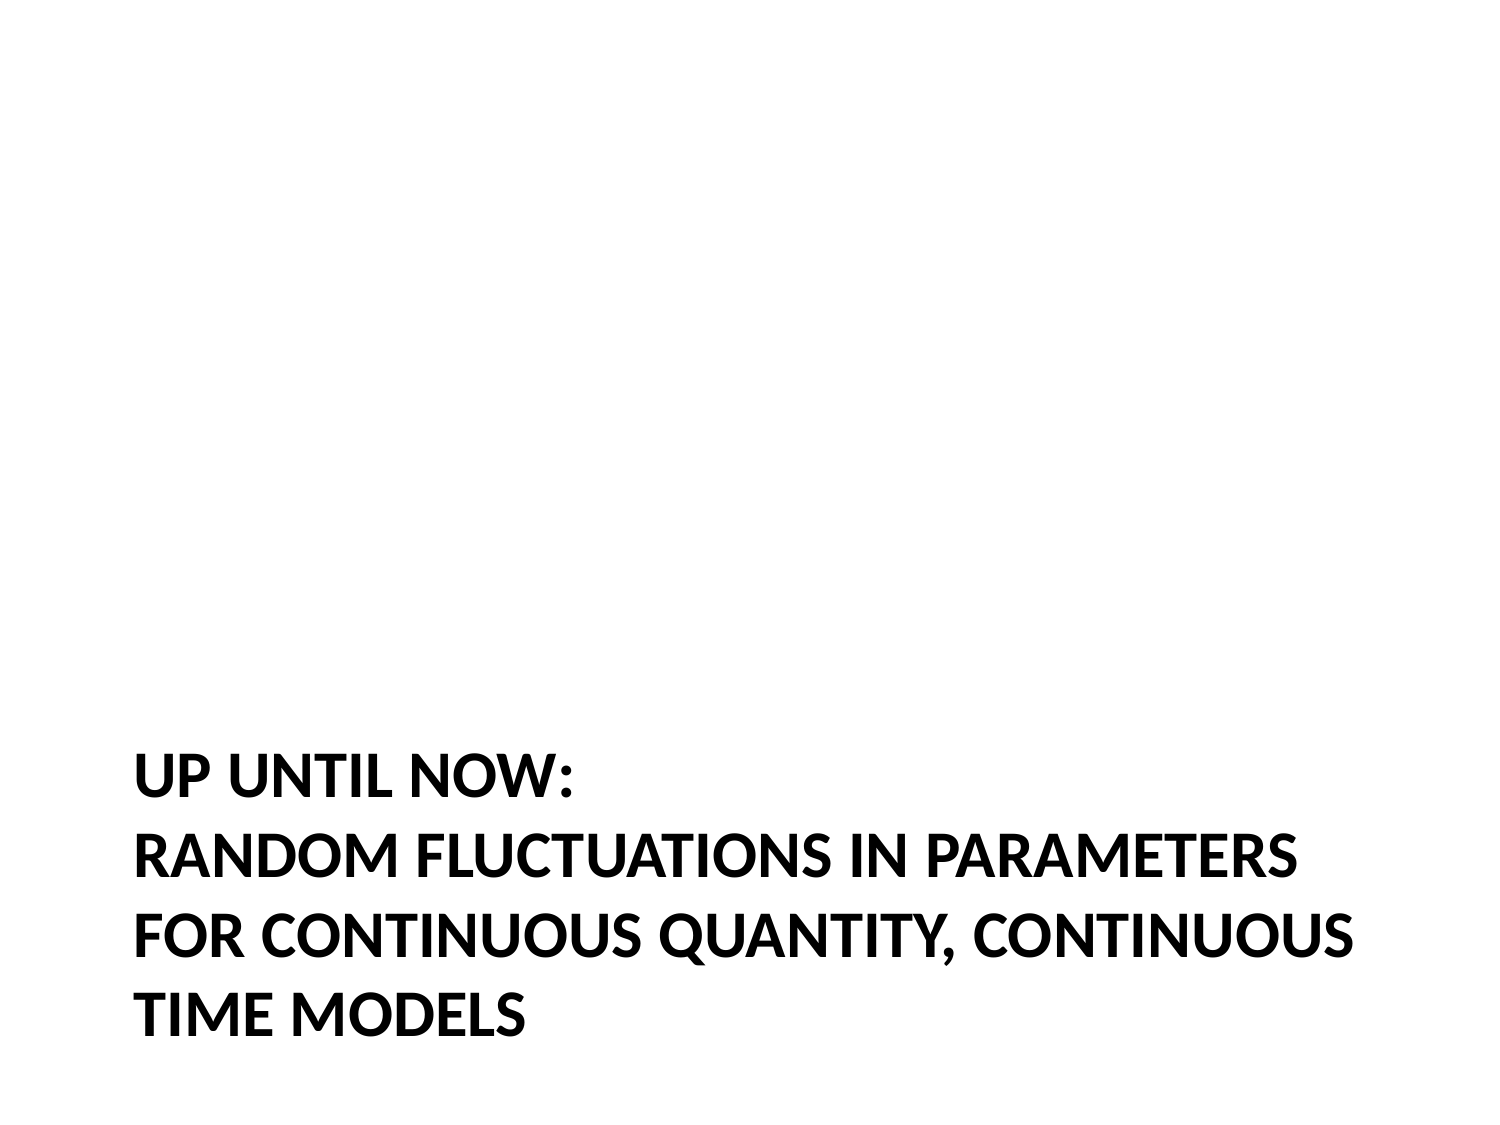

# Up until now: Random fluctuations in parameters FOR continuous quantity, continuous time modelS